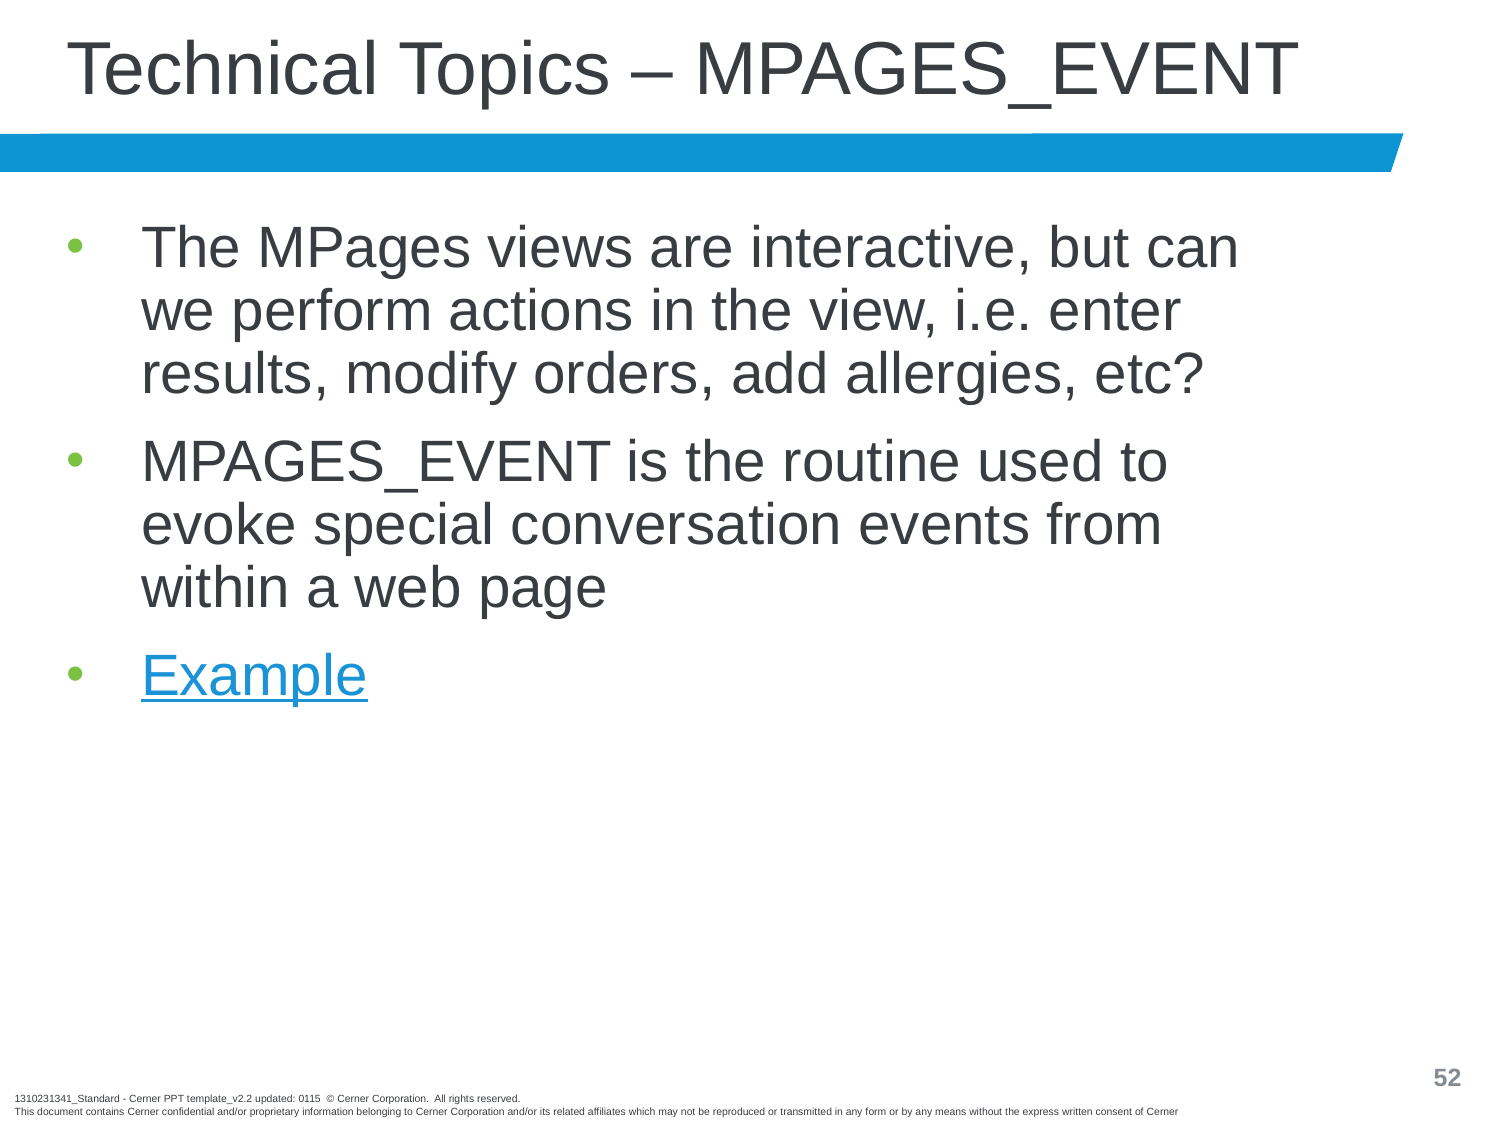

# Technical Topics – MPAGES_EVENT
The MPages views are interactive, but can we perform actions in the view, i.e. enter results, modify orders, add allergies, etc?
MPAGES_EVENT is the routine used to evoke special conversation events from within a web page
Example